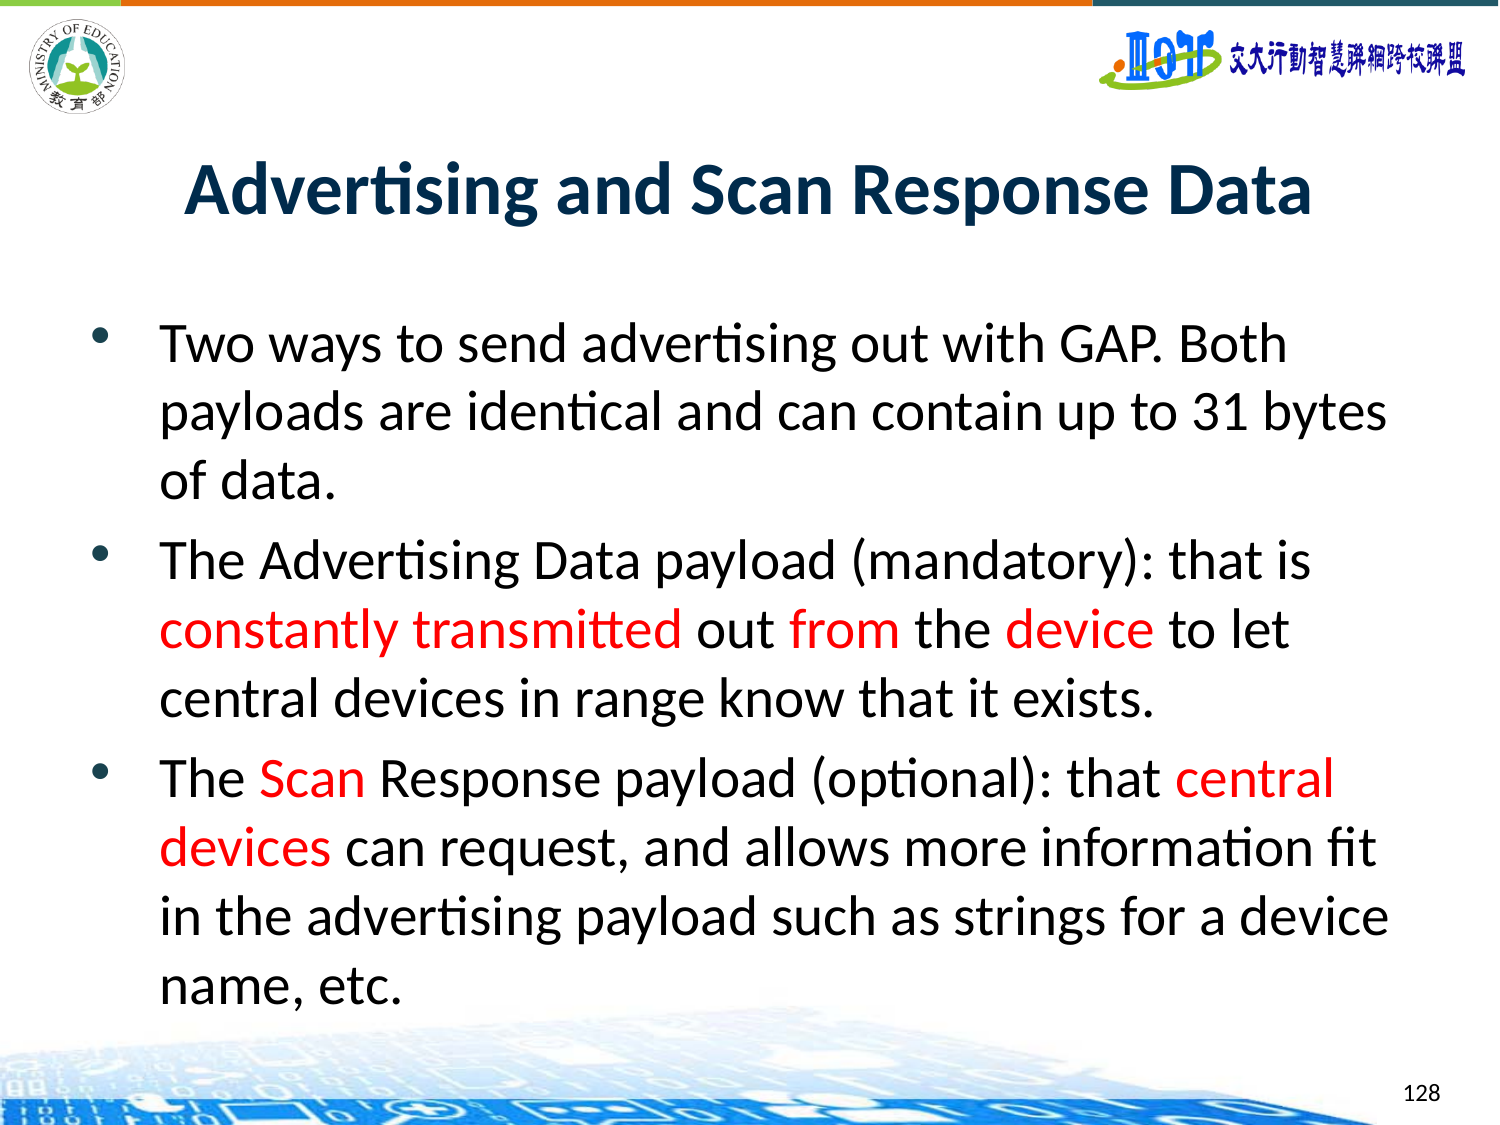

# Advertising and Scan Response Data
Two ways to send advertising out with GAP. Both payloads are identical and can contain up to 31 bytes of data.
The Advertising Data payload (mandatory): that is constantly transmitted out from the device to let central devices in range know that it exists.
The Scan Response payload (optional): that central devices can request, and allows more information fit in the advertising payload such as strings for a device name, etc.

128